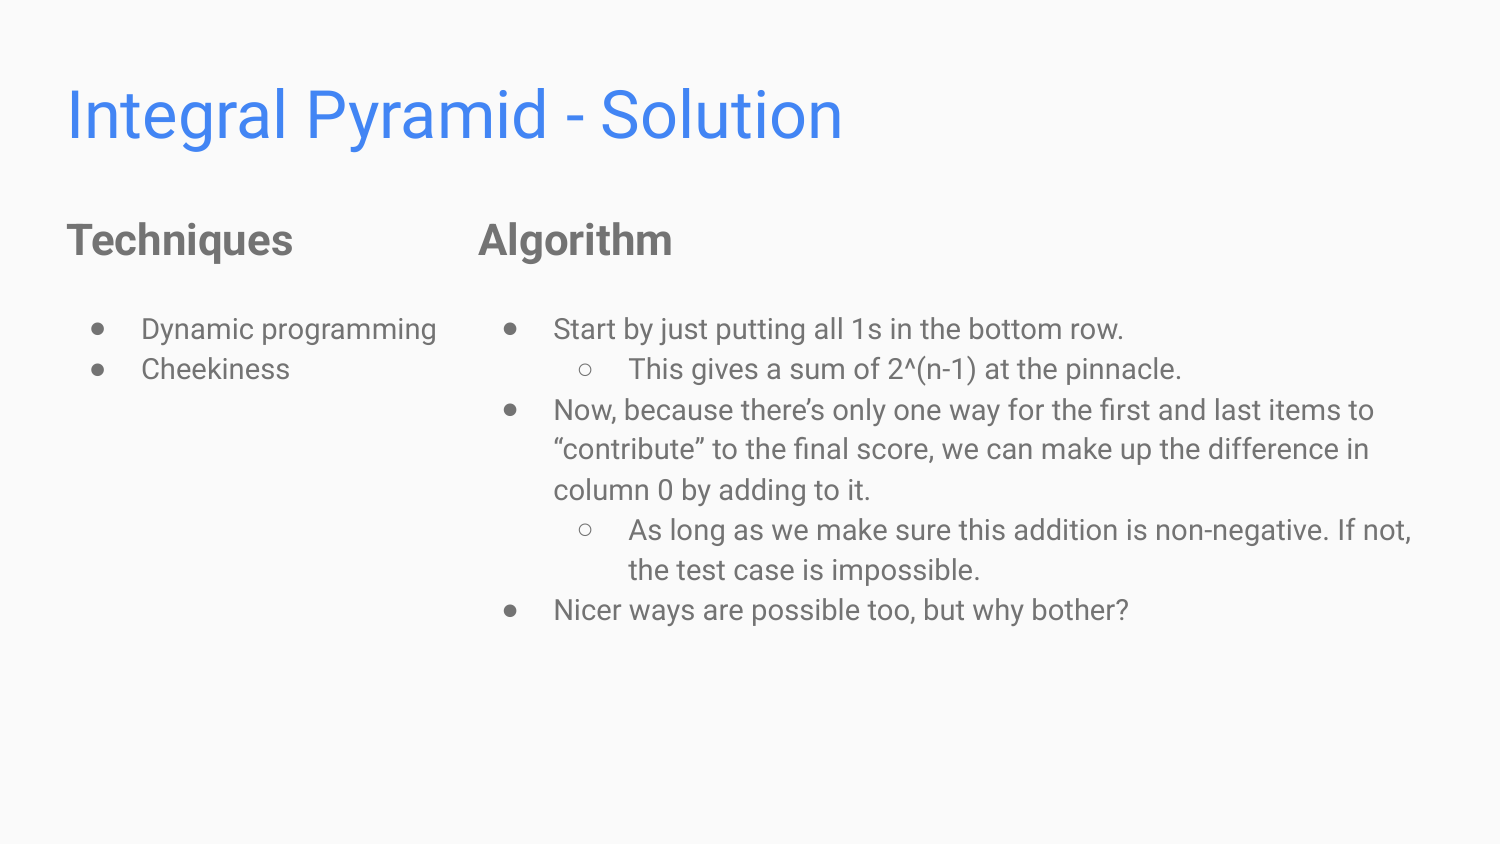

Integral Pyramid - Solution
Techniques
Algorithm
Dynamic programming
Cheekiness
Start by just putting all 1s in the bottom row.
This gives a sum of 2^(n-1) at the pinnacle.
Now, because there’s only one way for the first and last items to “contribute” to the final score, we can make up the difference in column 0 by adding to it.
As long as we make sure this addition is non-negative. If not, the test case is impossible.
Nicer ways are possible too, but why bother?